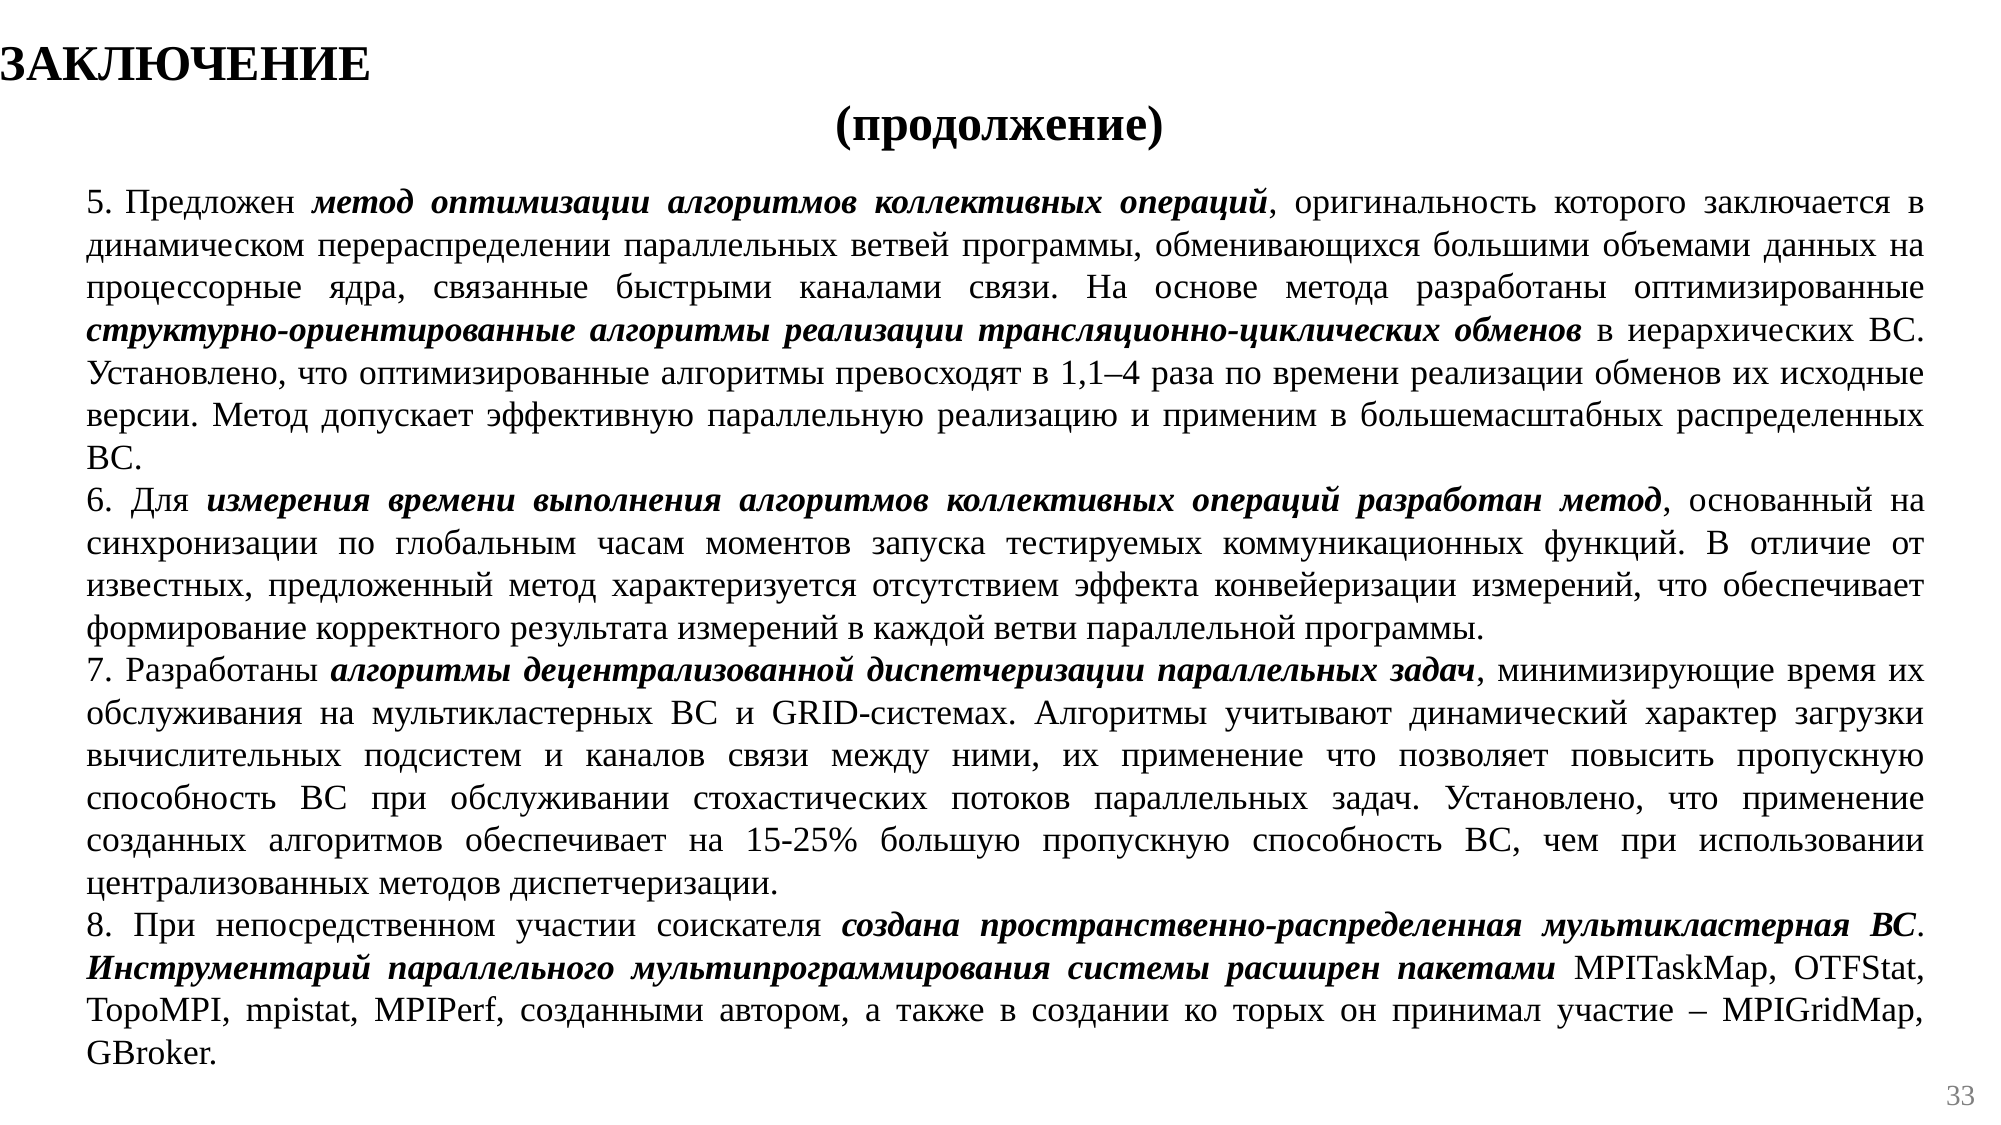

ЗАКЛЮЧЕНИЕ
(продолжение)
5.‑Предложен метод оптимизации алгоритмов коллективных операций, оригинальность которого заключается в динамическом перераспределении параллельных ветвей программы, обменивающихся большими объемами данных на процессорные ядра, связанные быстрыми каналами связи. На основе метода разработаны оптимизированные структурно-ориентированные алгоритмы реализации трансляционно-циклических обменов в иерархических ВС. Установлено, что оптимизированные алгоритмы превосходят в 1,1–4 раза по времени реализации обменов их исходные версии. Метод допускает эффективную параллельную реализацию и применим в большемасштабных распределенных ВС.
6. Для измерения времени выполнения алгоритмов коллективных операций разработан метод, основанный на синхронизации по глобальным часам моментов запуска тестируемых коммуникационных функций. В отличие от известных, предложенный метод характеризуется отсутствием эффекта конвейеризации измерений, что обеспечивает формирование корректного результата измерений в каждой ветви параллельной программы.
7. Разработаны алгоритмы децентрализованной диспетчеризации параллельных задач, минимизирующие время их обслуживания на мультикластерных ВС и GRID-системах. Алгоритмы учитывают динамический характер загрузки вычислительных подсистем и каналов связи между ними, их применение что позволяет повысить пропускную способность ВС при обслуживании стохастических потоков параллельных задач. Установлено, что применение созданных алгоритмов обеспечивает на 15-25% большую пропускную способность ВС, чем при использовании централизованных методов диспетчеризации.
8. При непосредственном участии соискателя создана пространственно-распределенная мультикластерная ВС. Инструментарий параллельного мультипрограммирования системы расширен пакетами MPITaskMap, OTFStat, TopoMPI, mpistat, MPIPerf, созданными автором, а также в создании ко торых он принимал участие – MPIGridMap, GBroker.
33